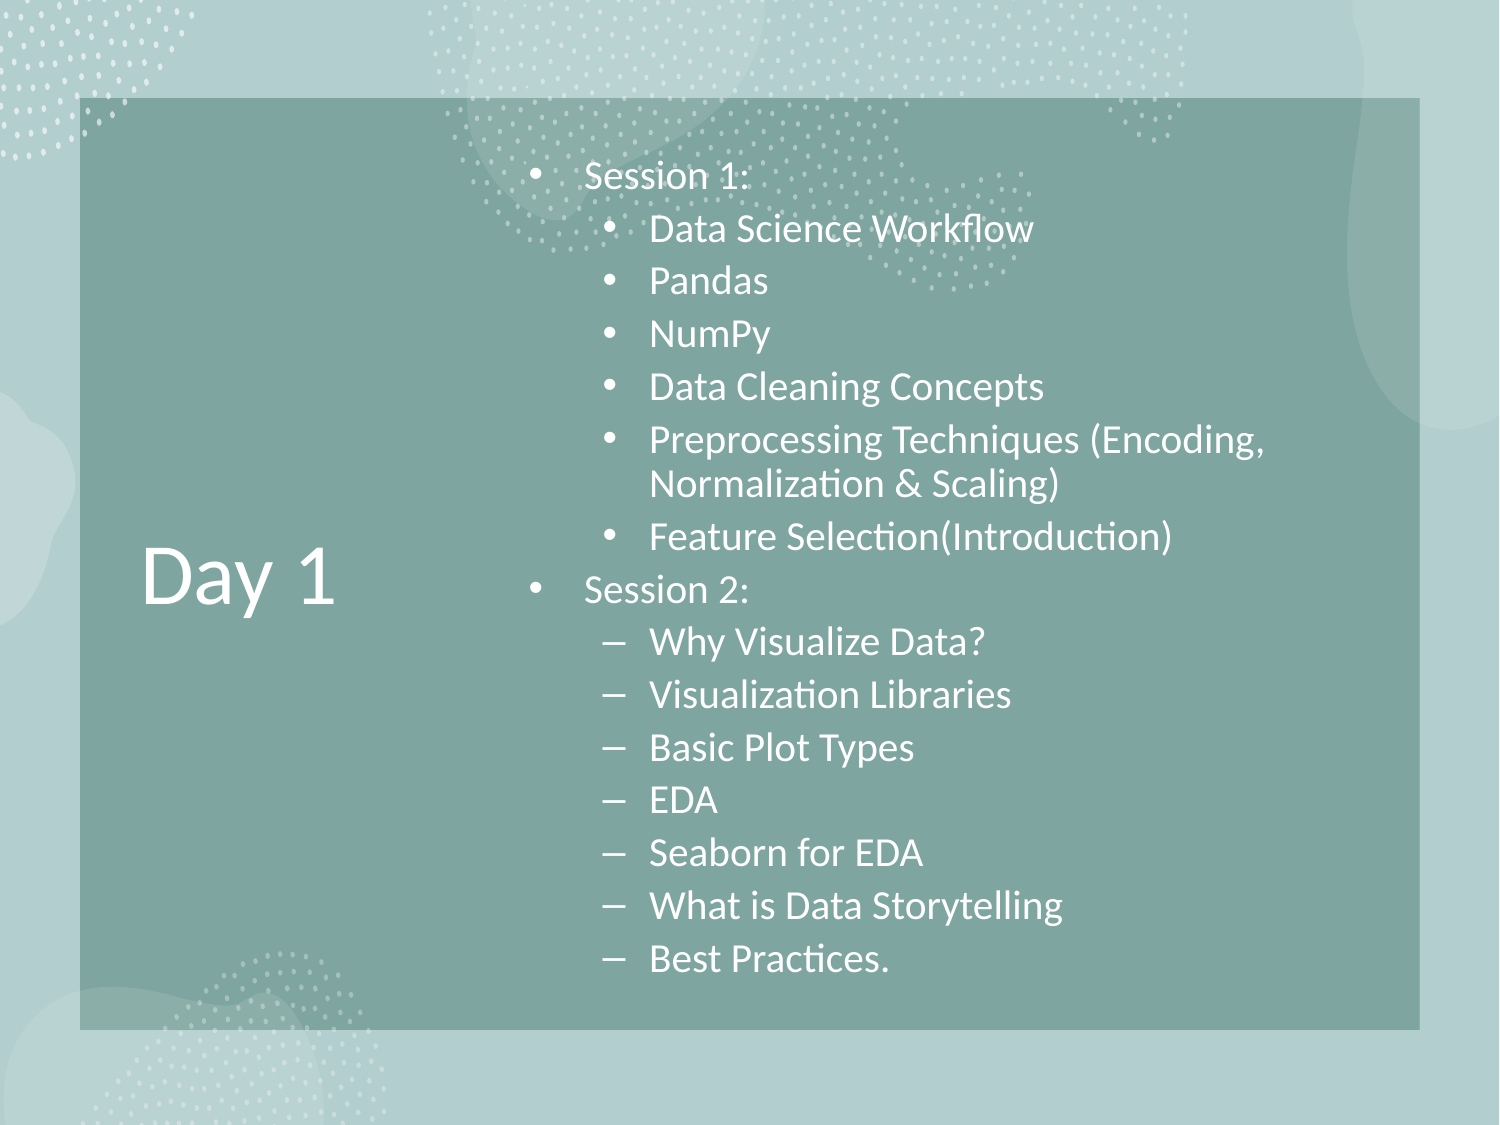

# Day 1
Session 1:
Data Science Workflow
Pandas
NumPy
Data Cleaning Concepts
Preprocessing Techniques (Encoding, Normalization & Scaling)
Feature Selection(Introduction)
Session 2:
Why Visualize Data?
Visualization Libraries
Basic Plot Types
EDA
Seaborn for EDA
What is Data Storytelling
Best Practices.